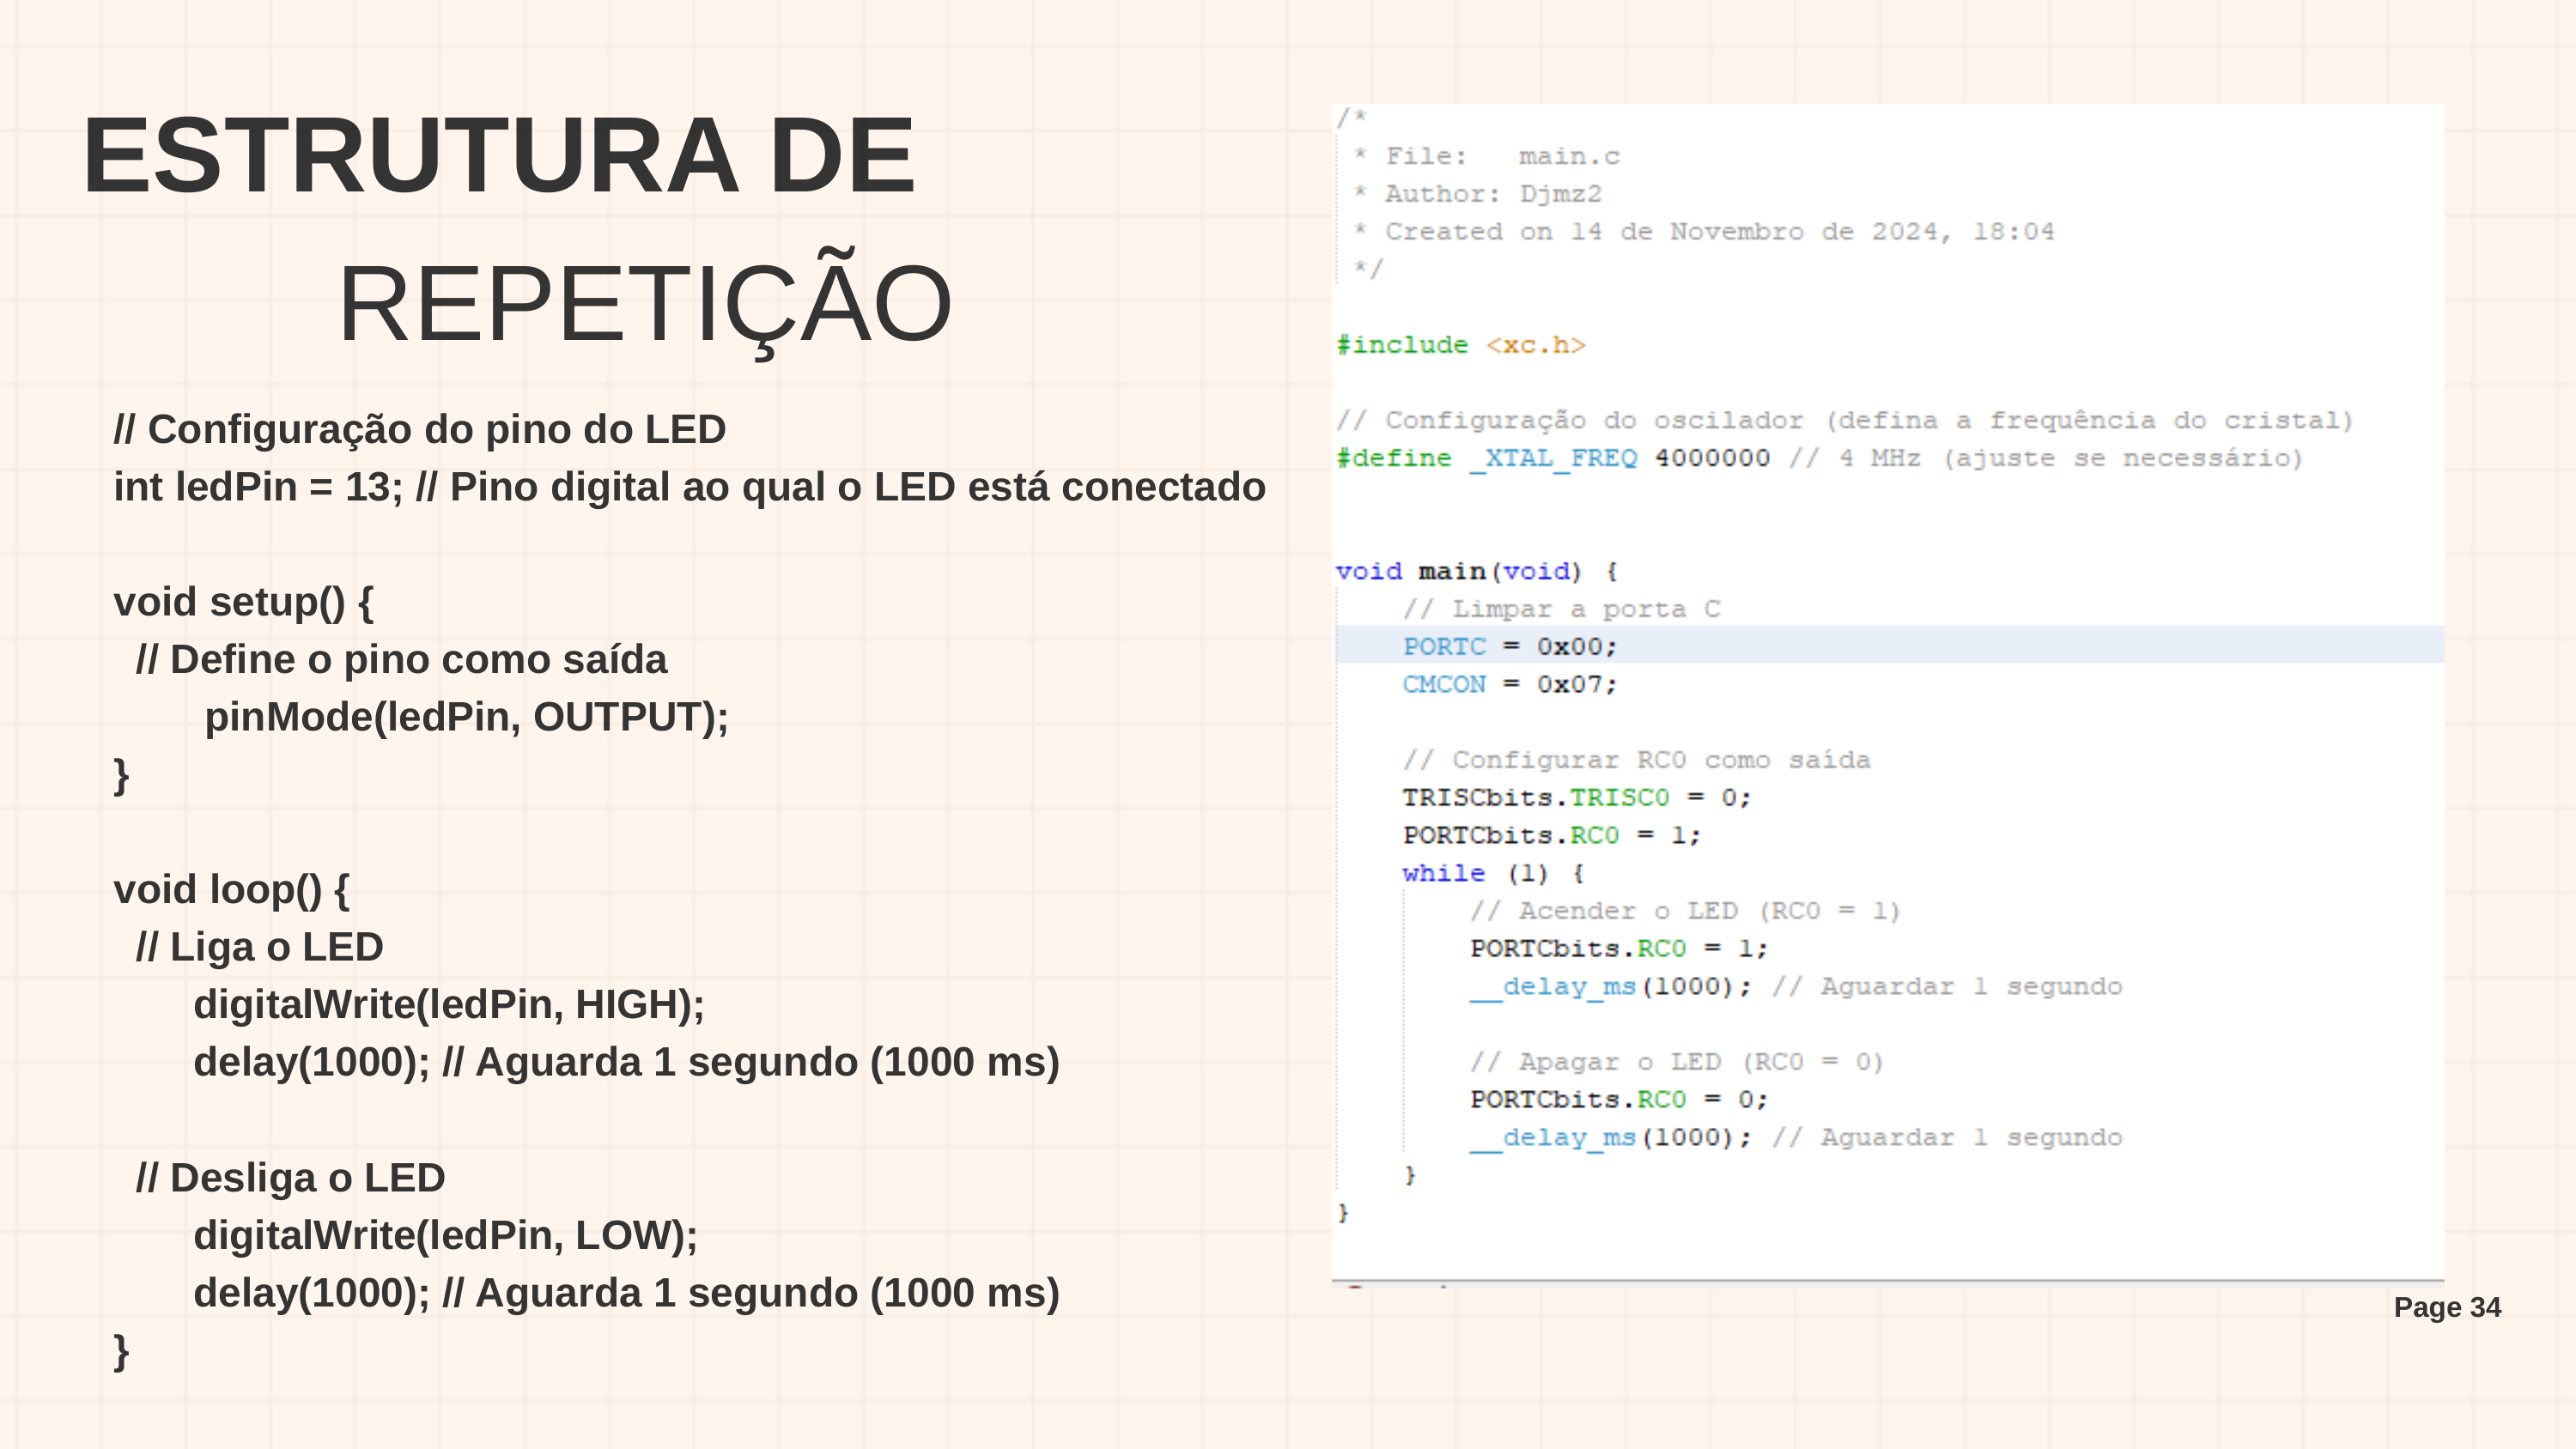

ESTRUTURA DE

REPETIÇÃO
// Configuração do pino do LED
int ledPin = 13; // Pino digital ao qual o LED está conectado

void setup() {
  // Define o pino como saída
        pinMode(ledPin, OUTPUT);
}

void loop() {
  // Liga o LED
       digitalWrite(ledPin, HIGH);
       delay(1000); // Aguarda 1 segundo (1000 ms)

  // Desliga o LED
       digitalWrite(ledPin, LOW);
       delay(1000); // Aguarda 1 segundo (1000 ms)
}

Page 34